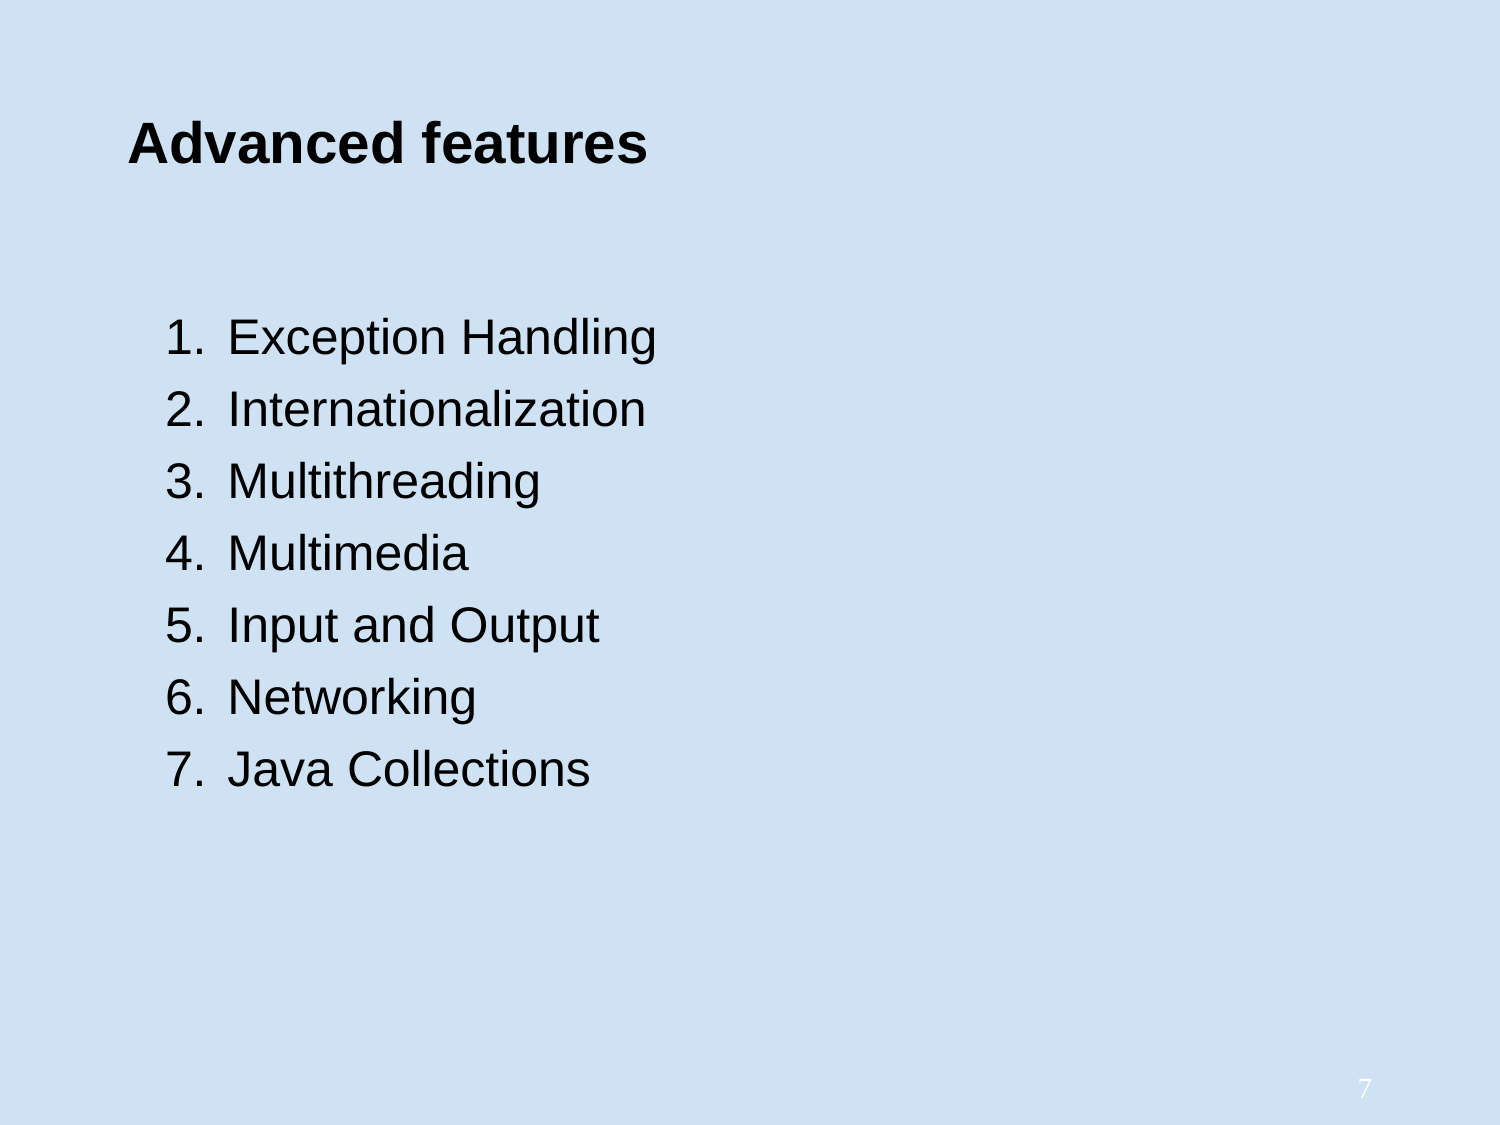

Advanced features

Exception Handling
Internationalization
Multithreading
Multimedia
Input and Output
Networking
Java Collections

7